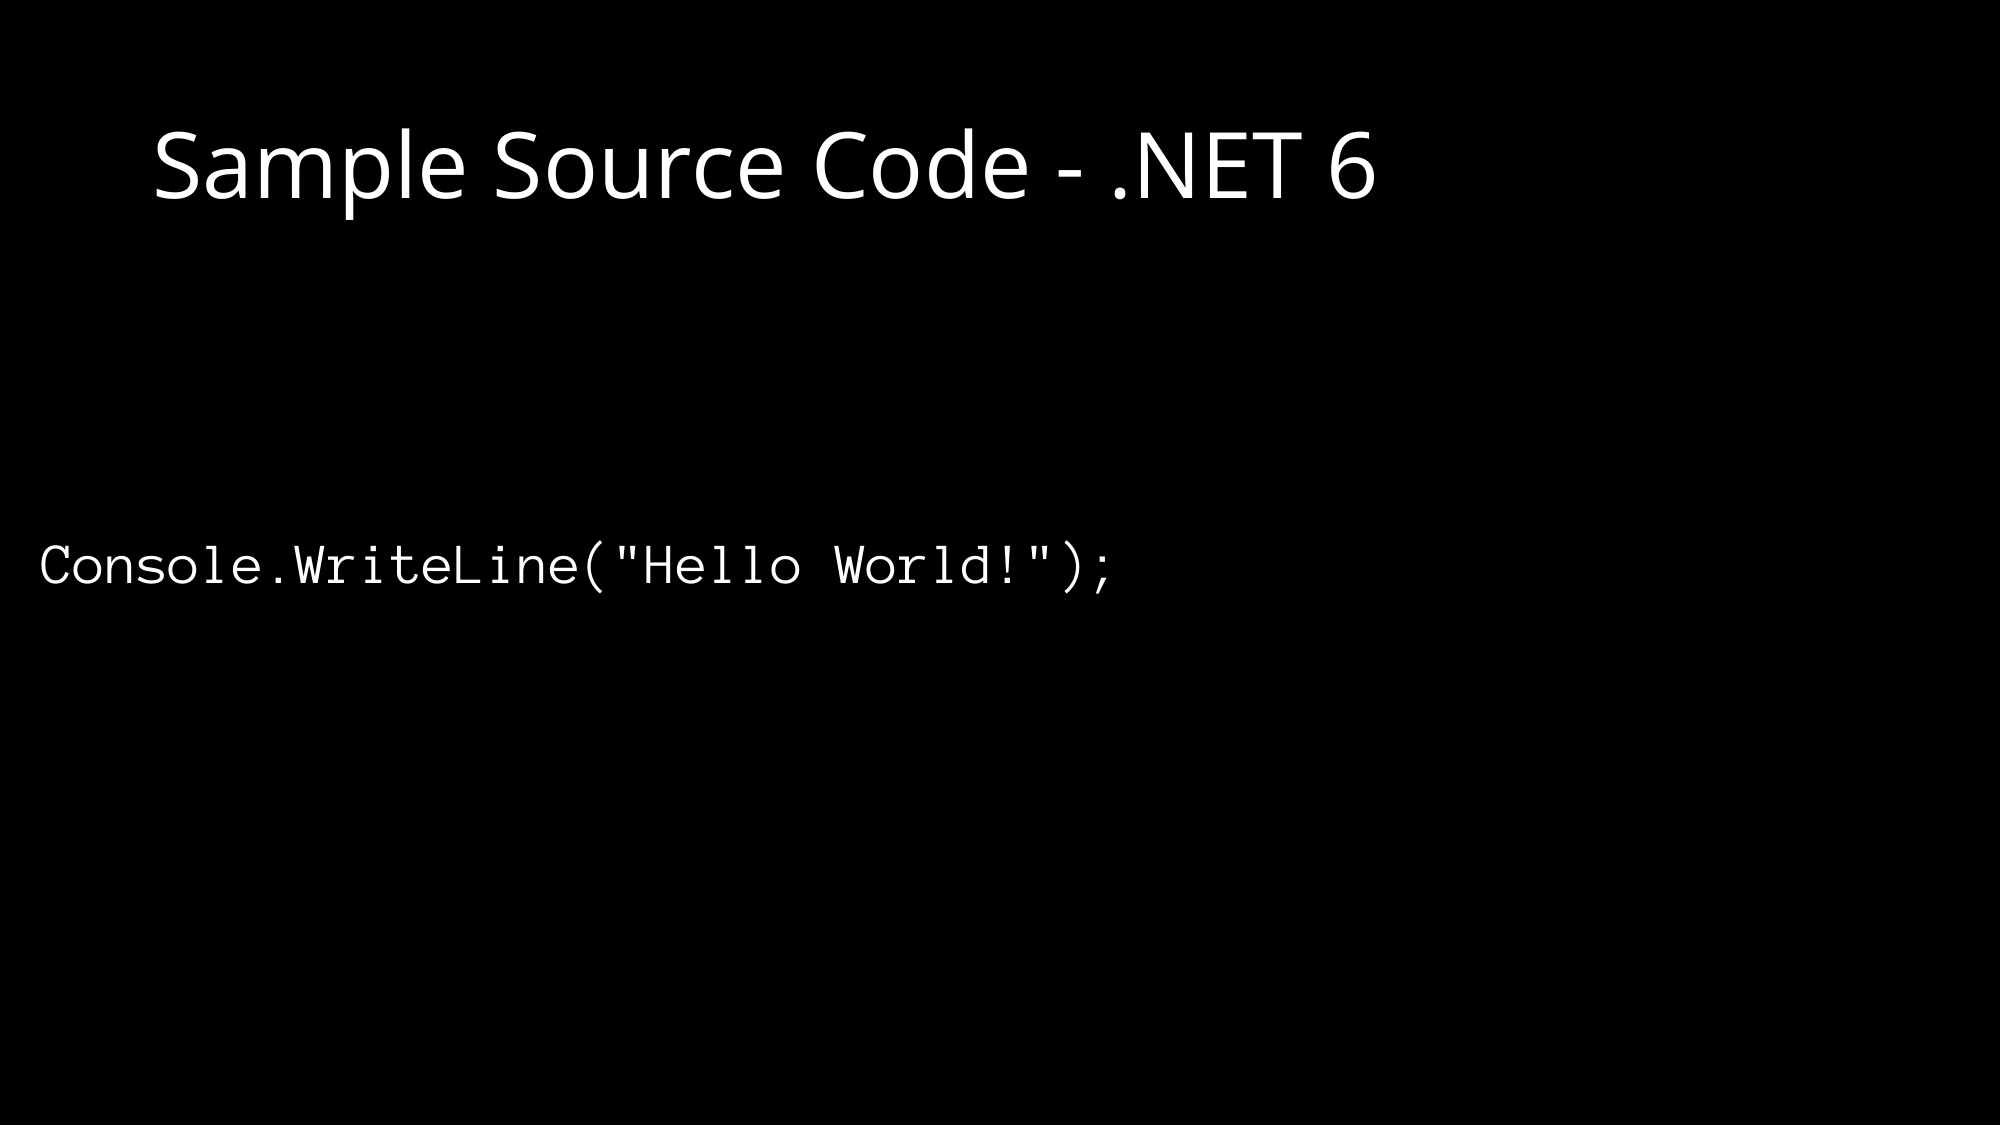

# Sample Source Code - .NET 6

Console.WriteLine("Hello World!");